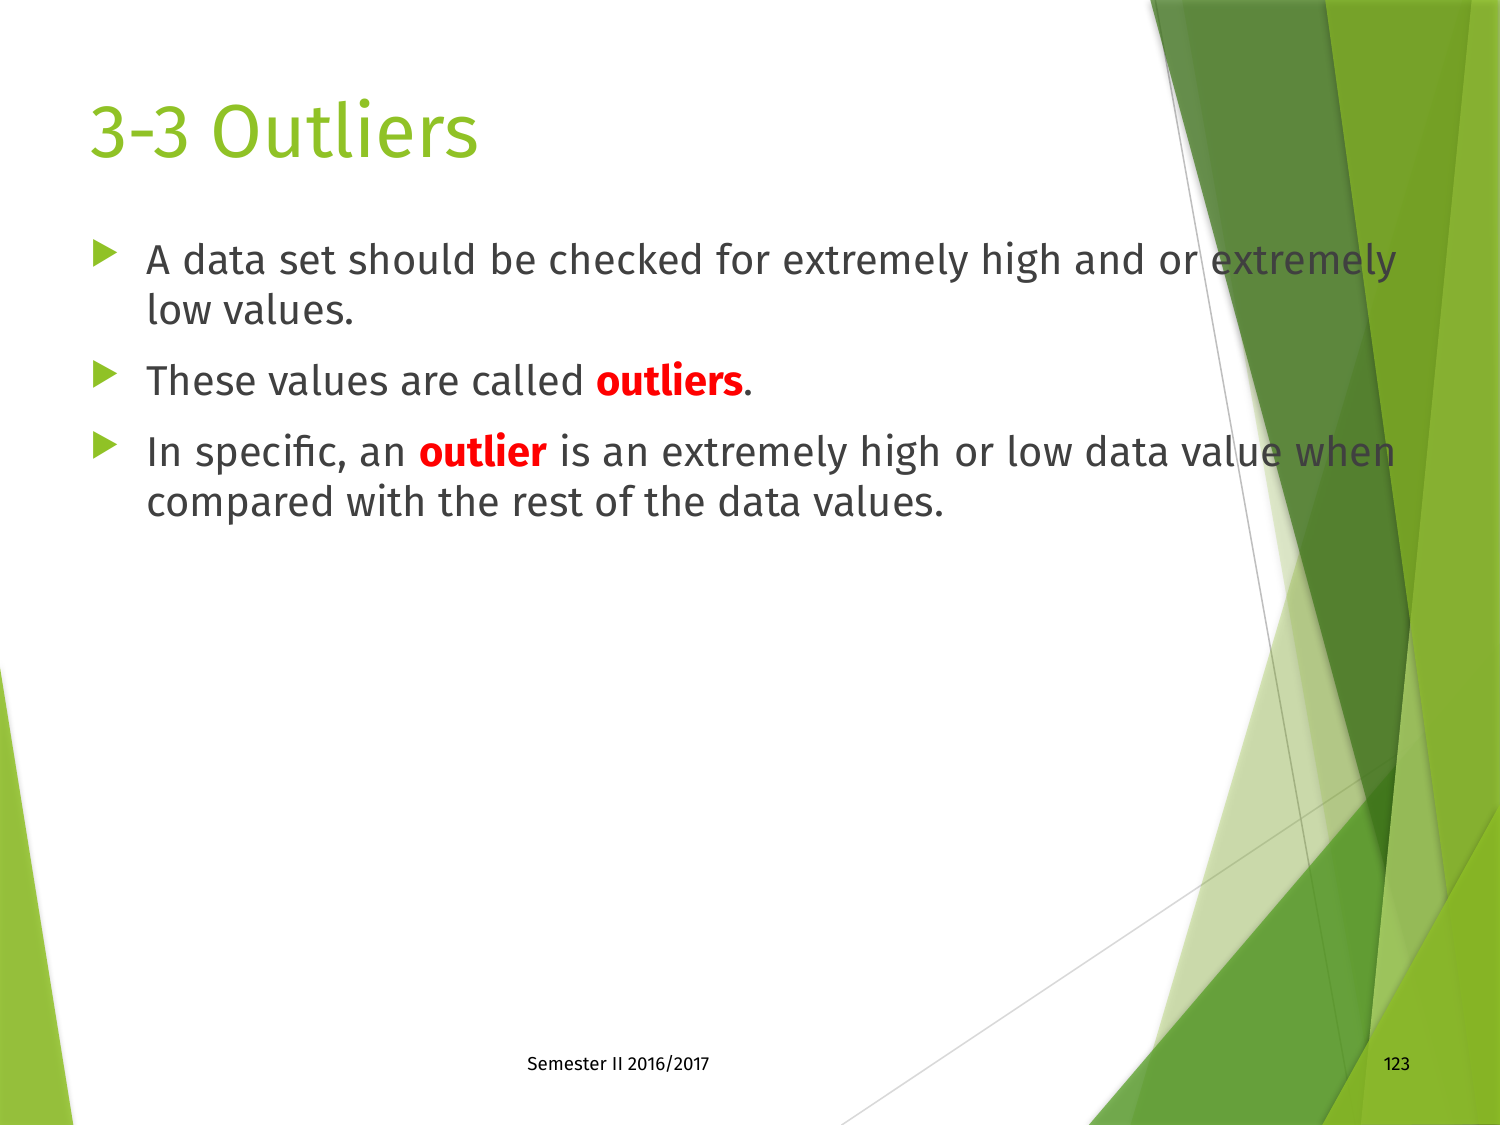

# 3-3 Outliers
A data set should be checked for extremely high and or extremely low values.
These values are called outliers.
In specific, an outlier is an extremely high or low data value when compared with the rest of the data values.
Semester II 2016/2017
123